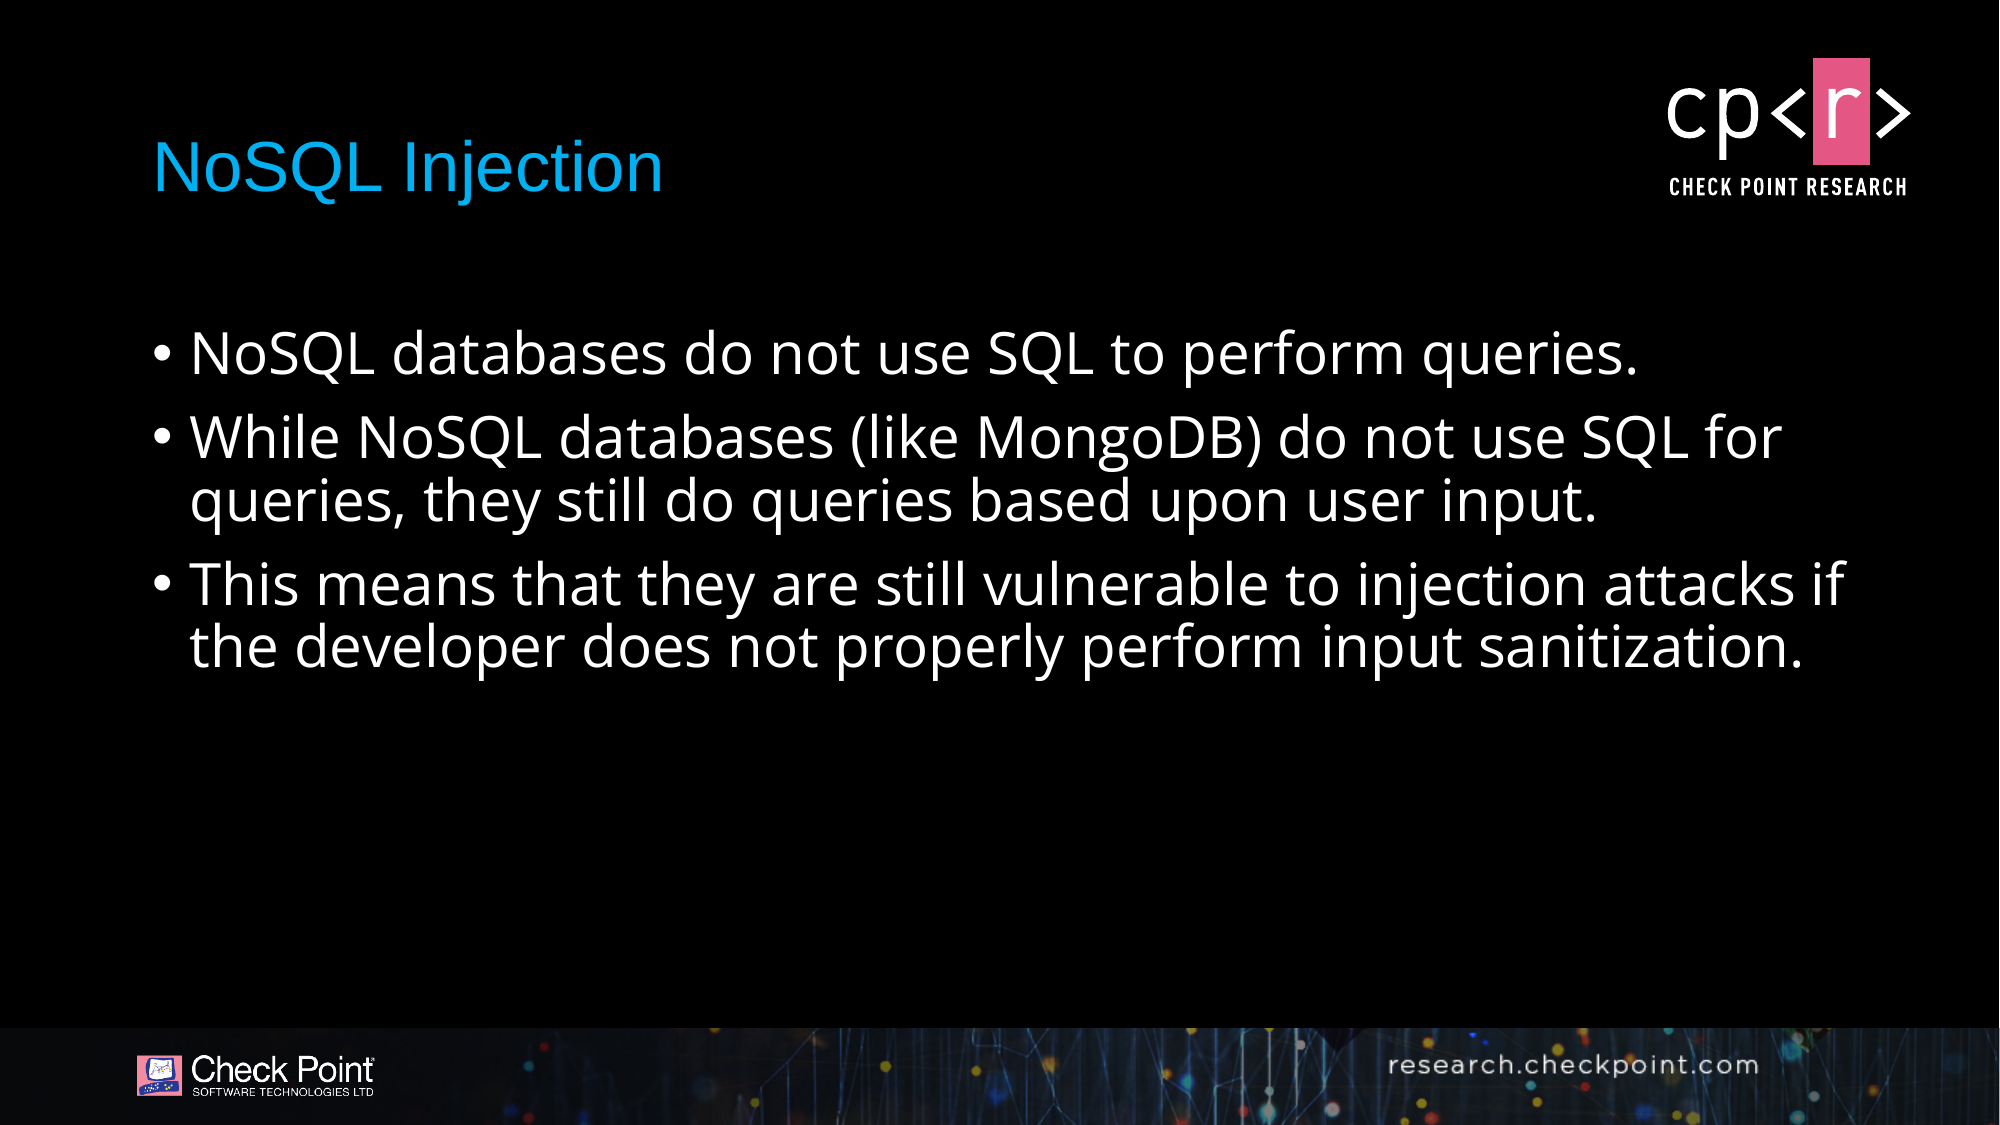

# NoSQL Injection
NoSQL databases do not use SQL to perform queries.
While NoSQL databases (like MongoDB) do not use SQL for queries, they still do queries based upon user input.
This means that they are still vulnerable to injection attacks if the developer does not properly perform input sanitization.